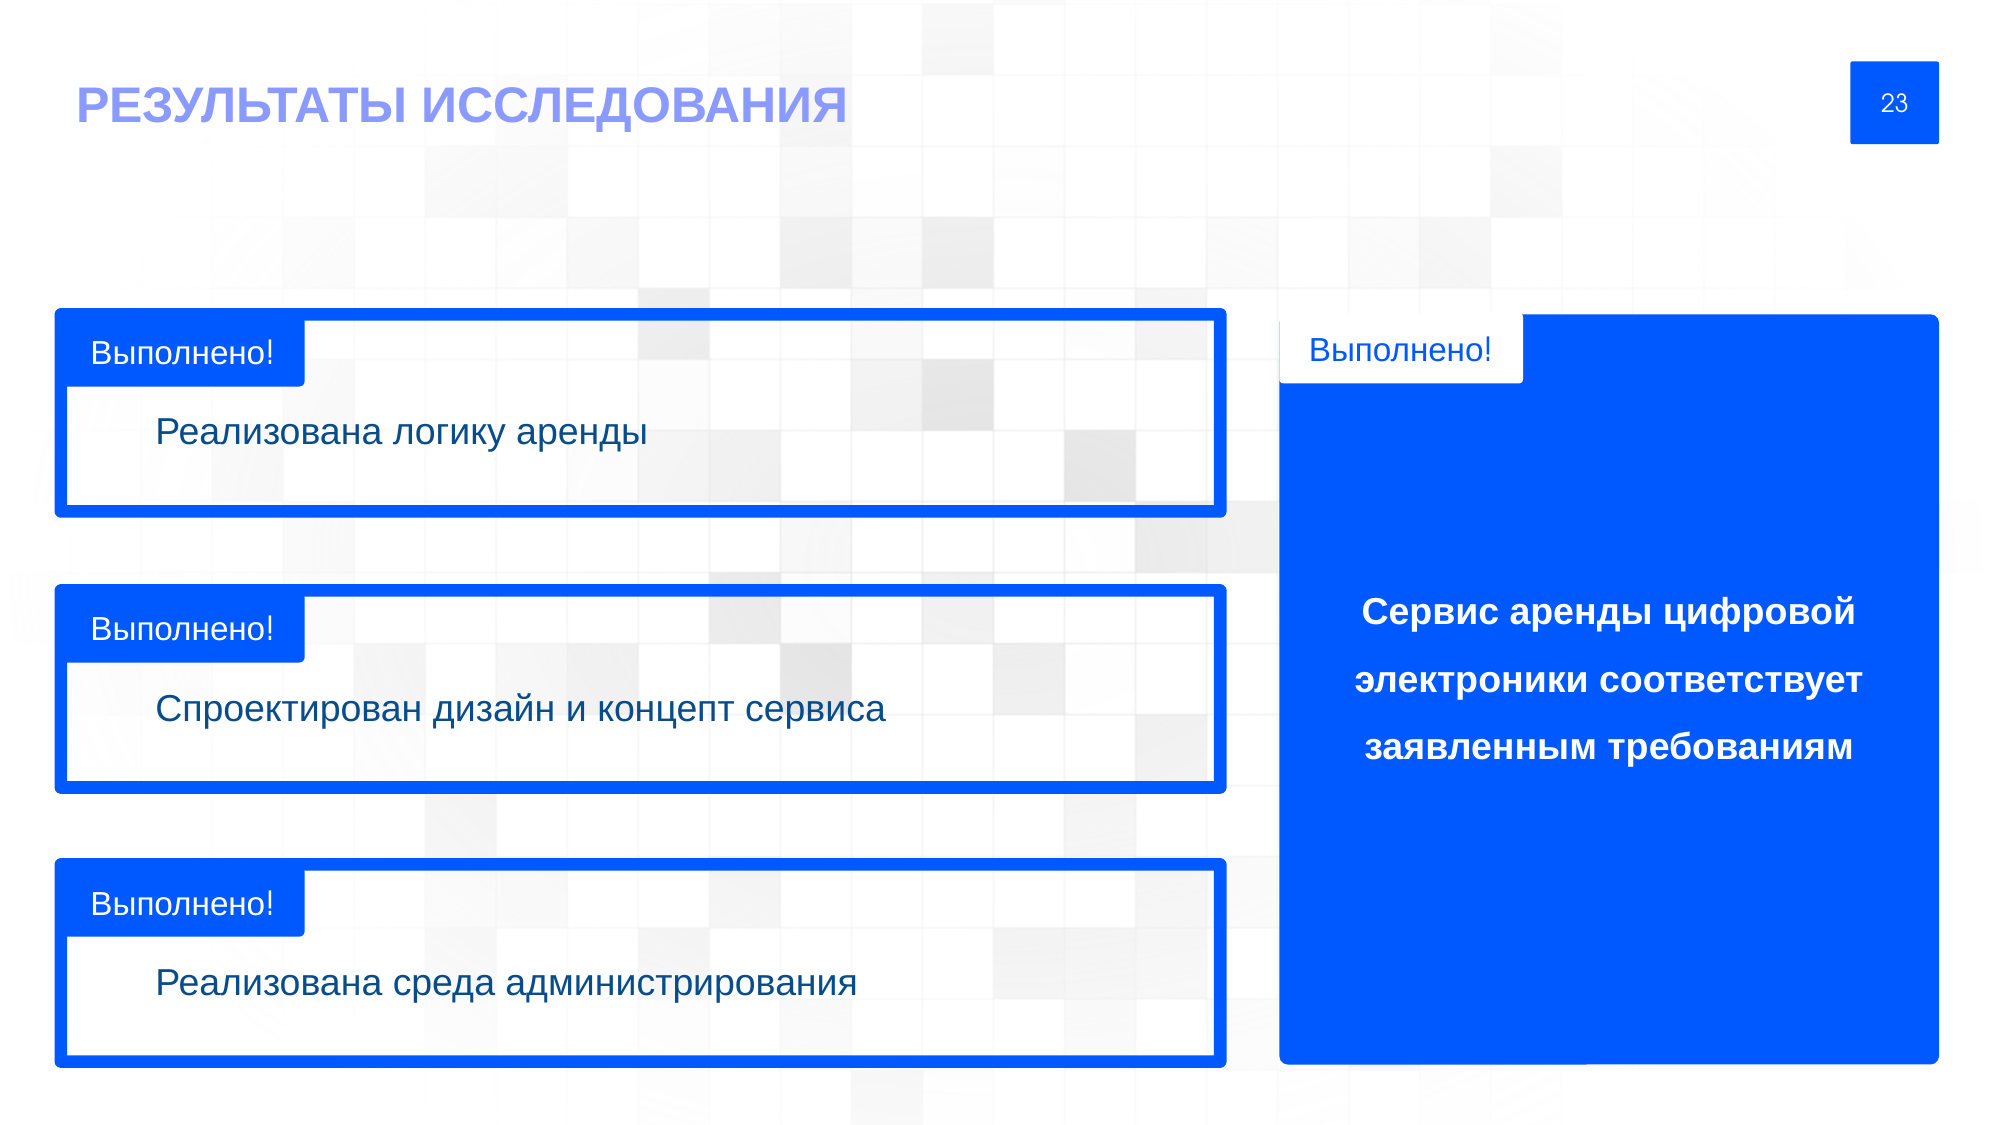

РЕЗУЛЬТАТЫ ИССЛЕДОВАНИЯ
23
Выполнено!

Выполнено!

Реализована логику аренды
Сервис аренды цифровой электроники соответствует заявленным требованиям

Выполнено!
Спроектирован дизайн и концепт сервиса

Выполнено!
Реализована среда администрирования